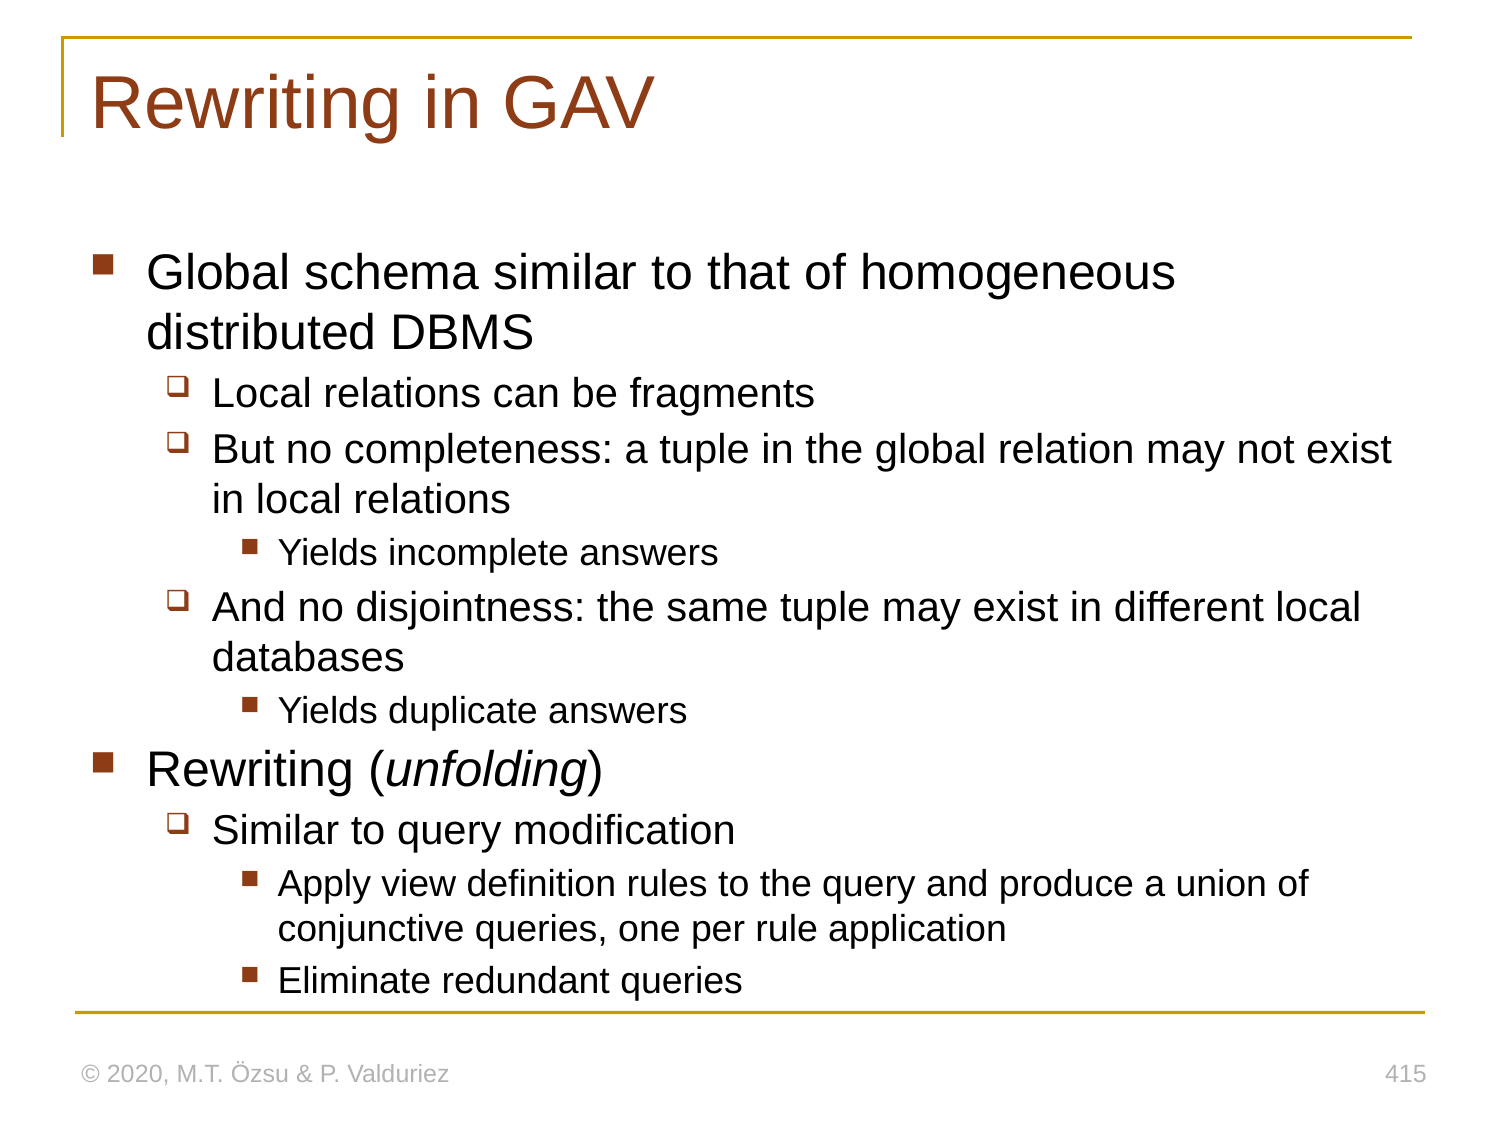

# Rewriting in GAV
Global schema similar to that of homogeneous distributed DBMS
Local relations can be fragments
But no completeness: a tuple in the global relation may not exist in local relations
Yields incomplete answers
And no disjointness: the same tuple may exist in different local databases
Yields duplicate answers
Rewriting (unfolding)
Similar to query modification
Apply view definition rules to the query and produce a union of conjunctive queries, one per rule application
Eliminate redundant queries
© 2020, M.T. Özsu & P. Valduriez
415